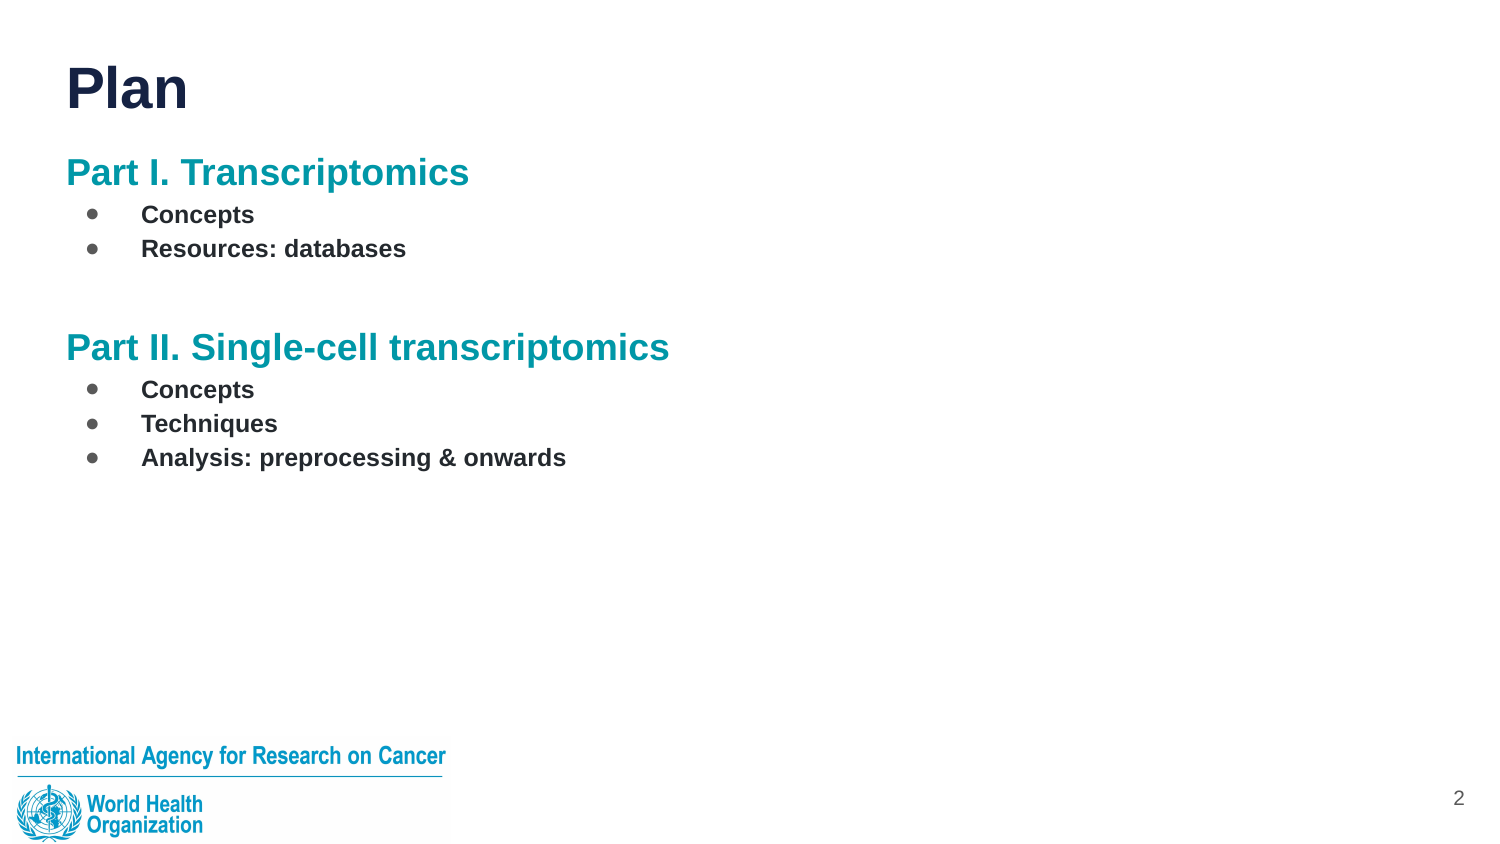

# Plan
Part I. Transcriptomics
Concepts
Resources: databases
Part II. Single-cell transcriptomics
Concepts
Techniques
Analysis: preprocessing & onwards
2